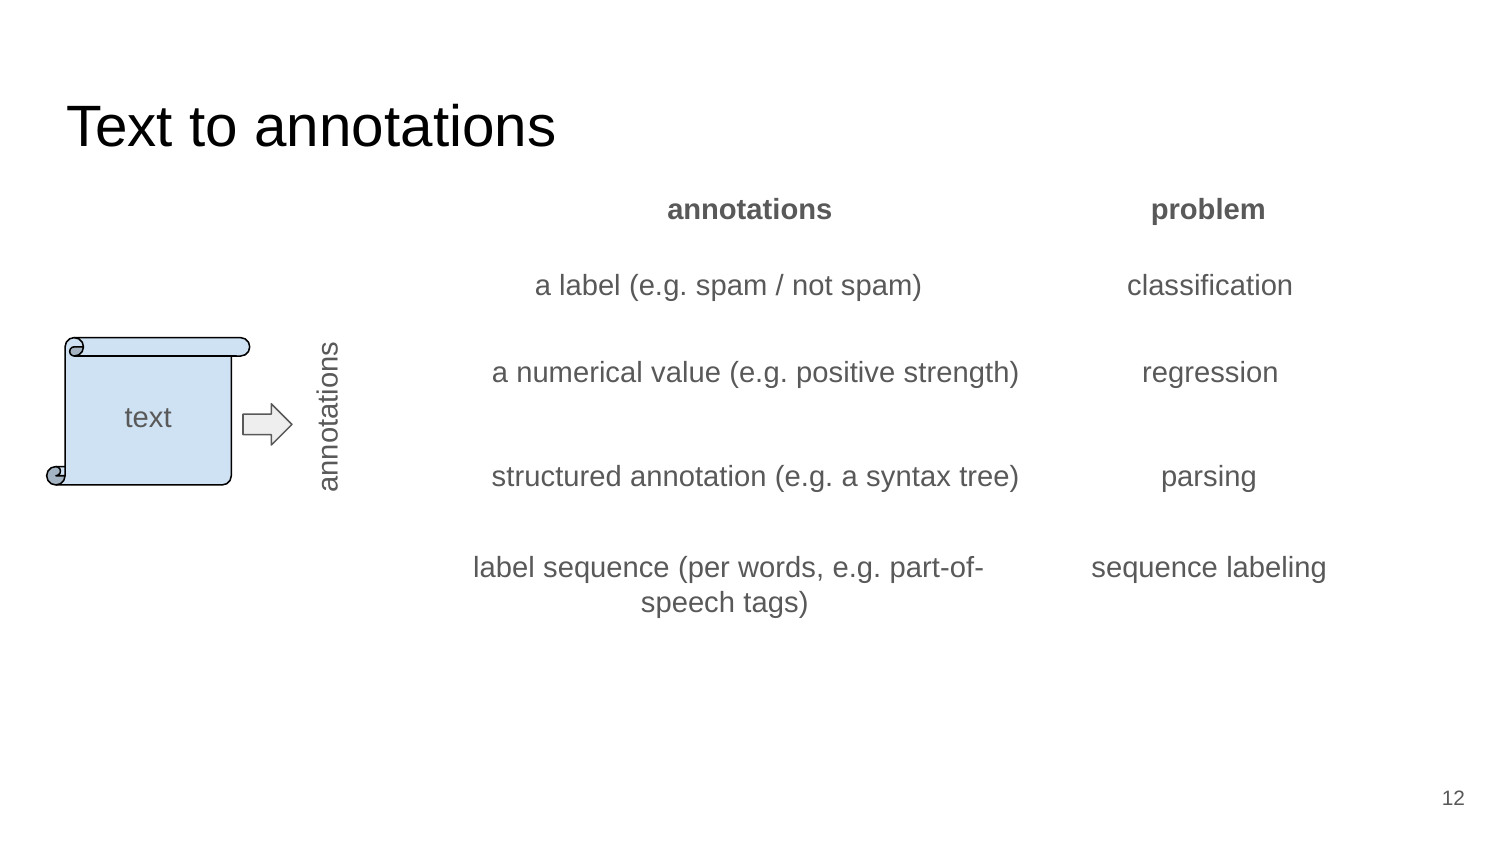

# Text to annotations
annotations
problem
classification
a label (e.g. spam / not spam)
text
a numerical value (e.g. positive strength)
regression
annotations

structured annotation (e.g. a syntax tree)
parsing
sequence labeling
label sequence (per words, e.g. part-of-speech tags)
12